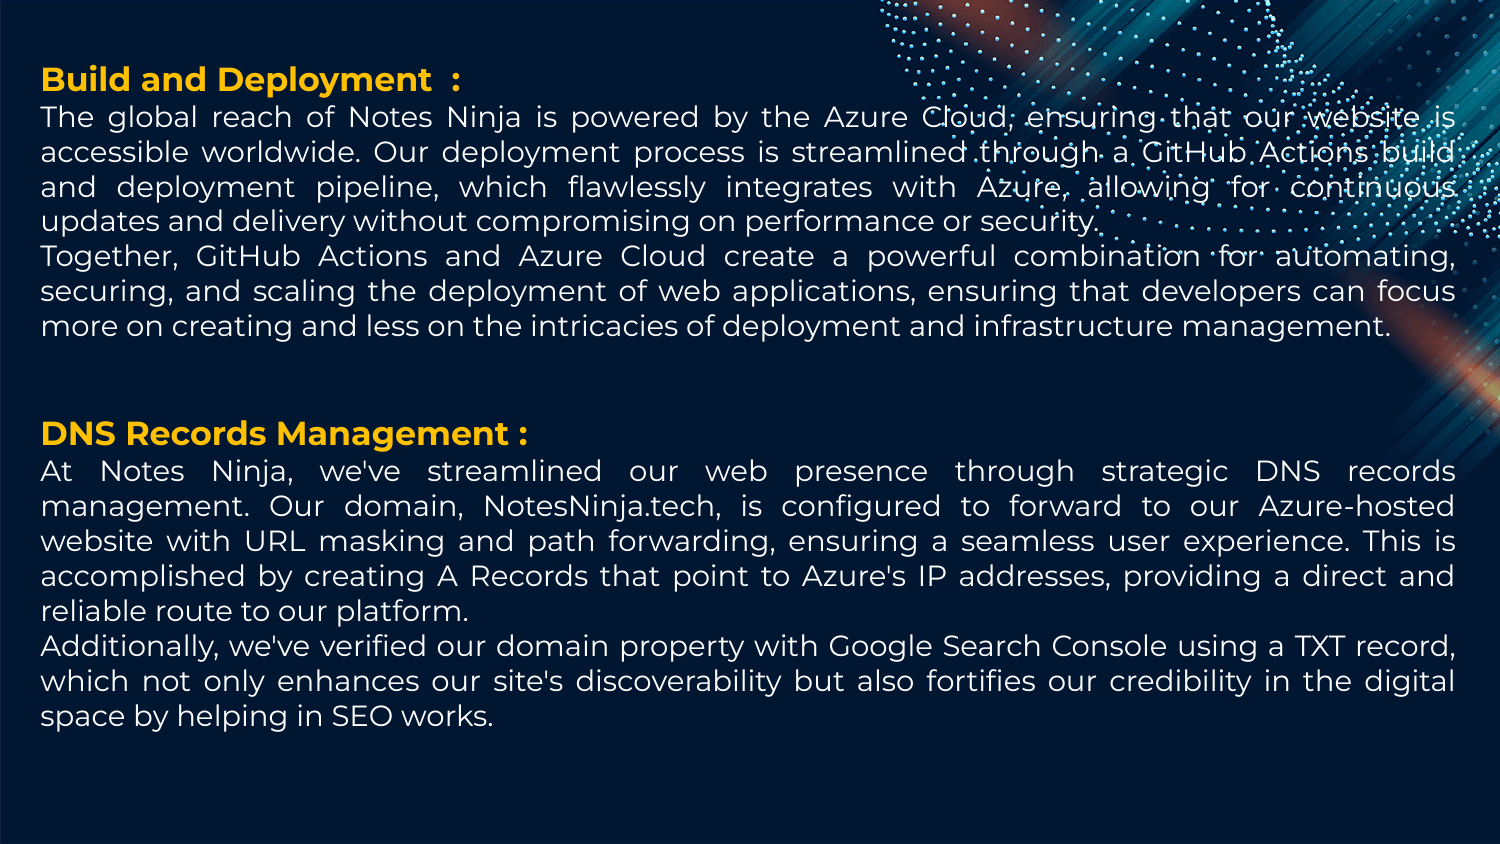

Build and Deployment  :
The global reach of Notes Ninja is powered by the Azure Cloud, ensuring that our website is accessible worldwide. Our deployment process is streamlined through a GitHub Actions build and deployment pipeline, which flawlessly integrates with Azure, allowing for continuous updates and delivery without compromising on performance or security.
Together, GitHub Actions and Azure Cloud create a powerful combination for automating, securing, and scaling the deployment of web applications, ensuring that developers can focus more on creating and less on the intricacies of deployment and infrastructure management.

DNS Records Management :
At Notes Ninja, we've streamlined our web presence through strategic DNS records management. Our domain, NotesNinja.tech, is configured to forward to our Azure-hosted website with URL masking and path forwarding, ensuring a seamless user experience. This is accomplished by creating A Records that point to Azure's IP addresses, providing a direct and reliable route to our platform.
Additionally, we've verified our domain property with Google Search Console using a TXT record, which not only enhances our site's discoverability but also fortifies our credibility in the digital space by helping in SEO works.